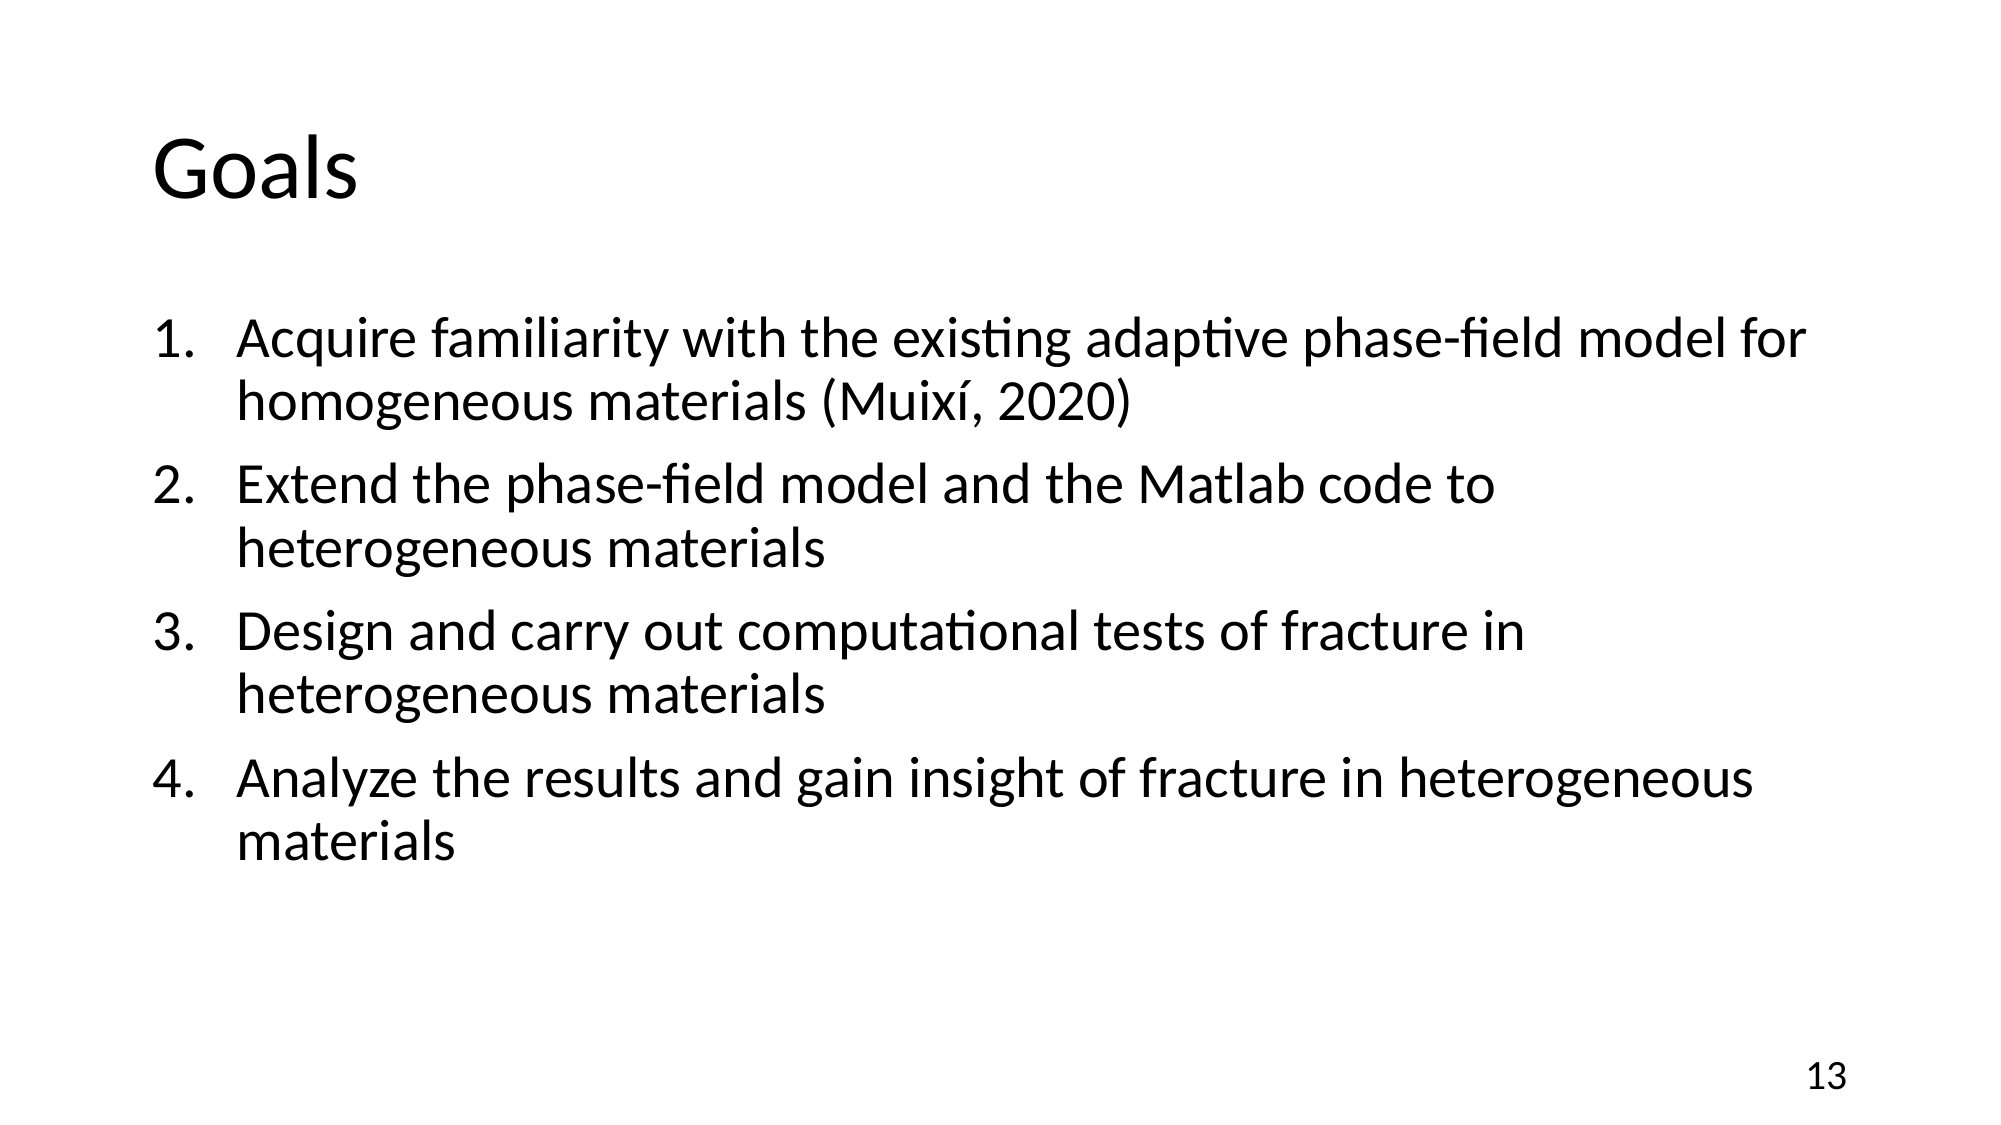

# Goals
Acquire familiarity with the existing adaptive phase-field model for homogeneous materials (Muixí, 2020)
Extend the phase-field model and the Matlab code to heterogeneous materials
Design and carry out computational tests of fracture in heterogeneous materials
Analyze the results and gain insight of fracture in heterogeneous materials
13